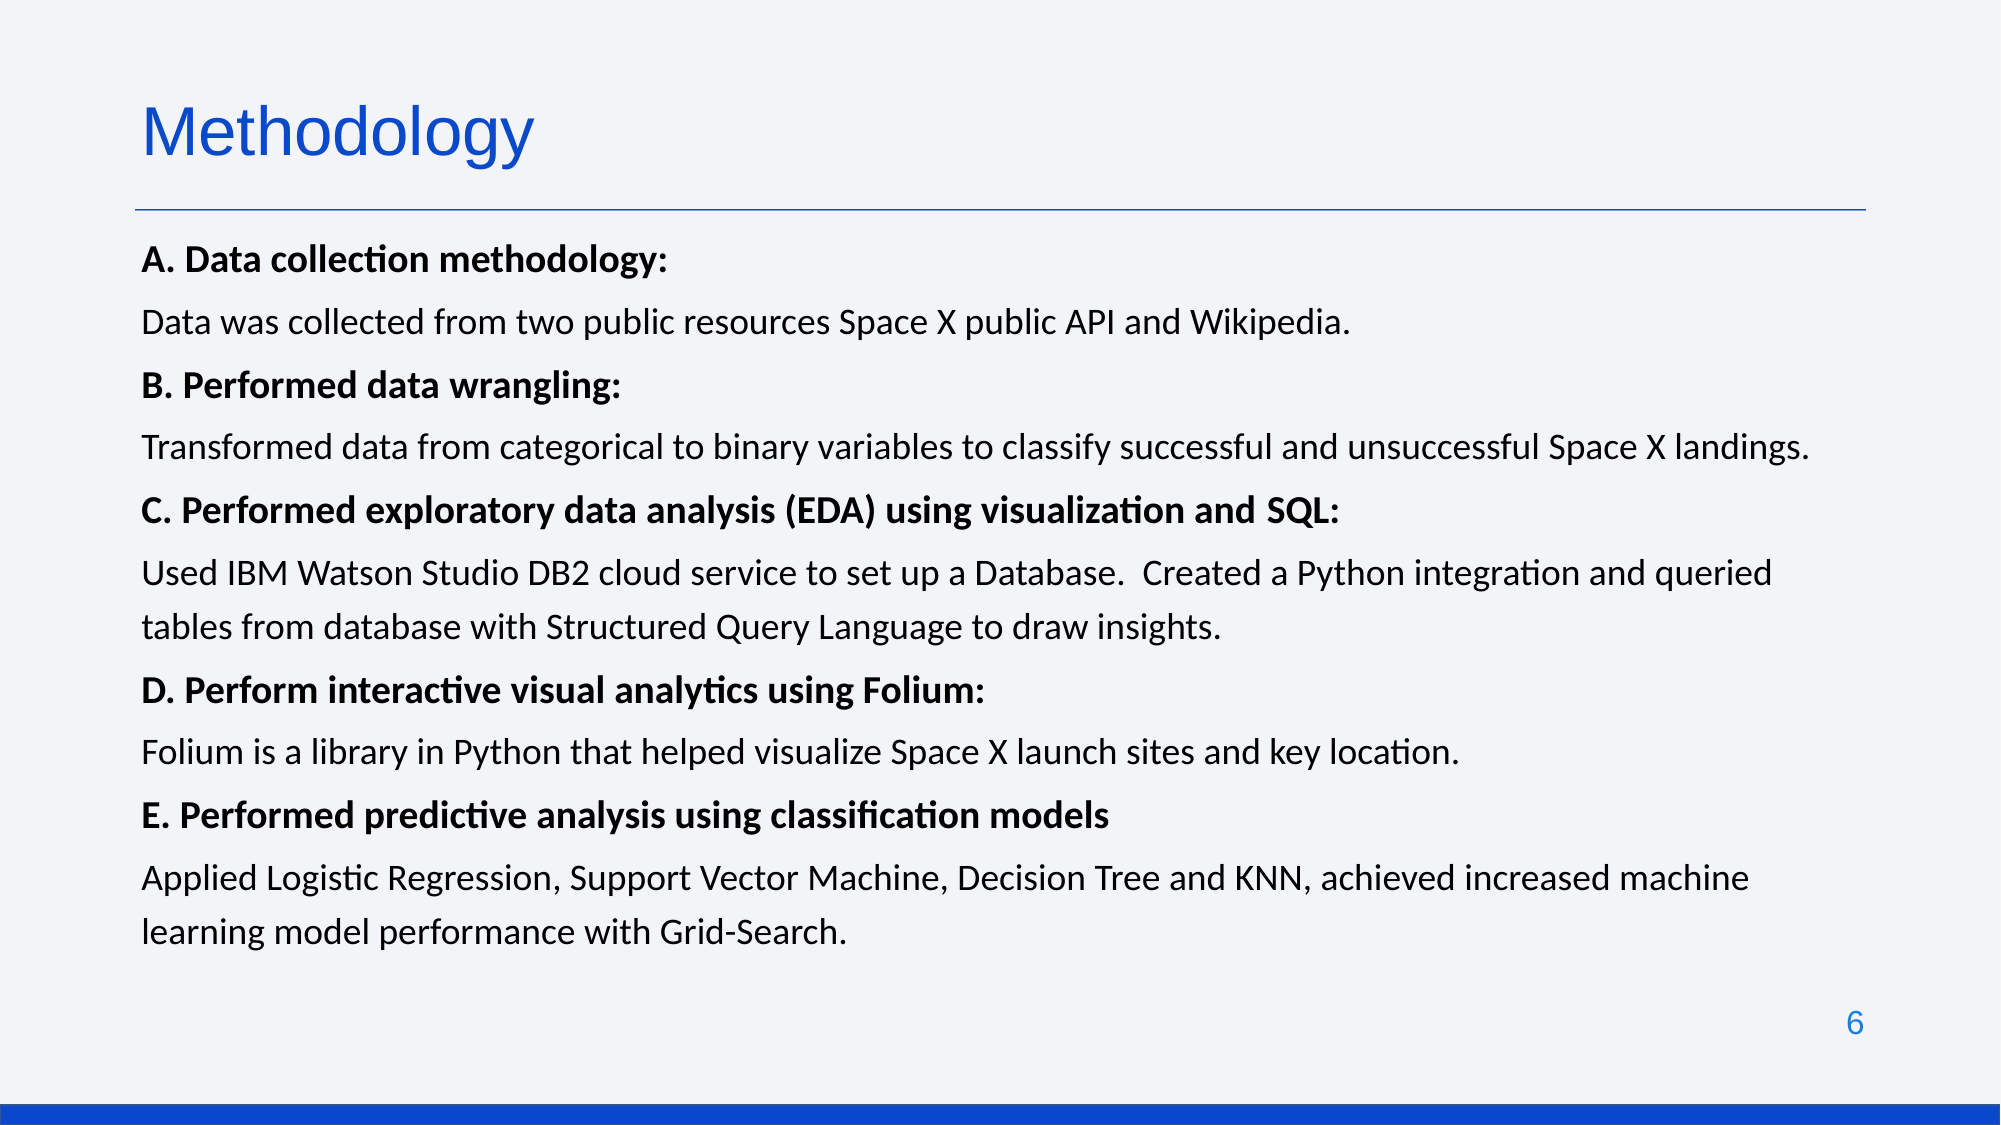

Methodology
A. Data collection methodology:
Data was collected from two public resources Space X public API and Wikipedia.
B. Performed data wrangling:
Transformed data from categorical to binary variables to classify successful and unsuccessful Space X landings.
C. Performed exploratory data analysis (EDA) using visualization and SQL:
Used IBM Watson Studio DB2 cloud service to set up a Database.  Created a Python integration and queried  tables from database with Structured Query Language to draw insights.
D. Perform interactive visual analytics using Folium:
Folium is a library in Python that helped visualize Space X launch sites and key location.
E. Performed predictive analysis using classification models
Applied Logistic Regression, Support Vector Machine, Decision Tree and KNN, achieved increased machine learning model performance with Grid-Search.

6